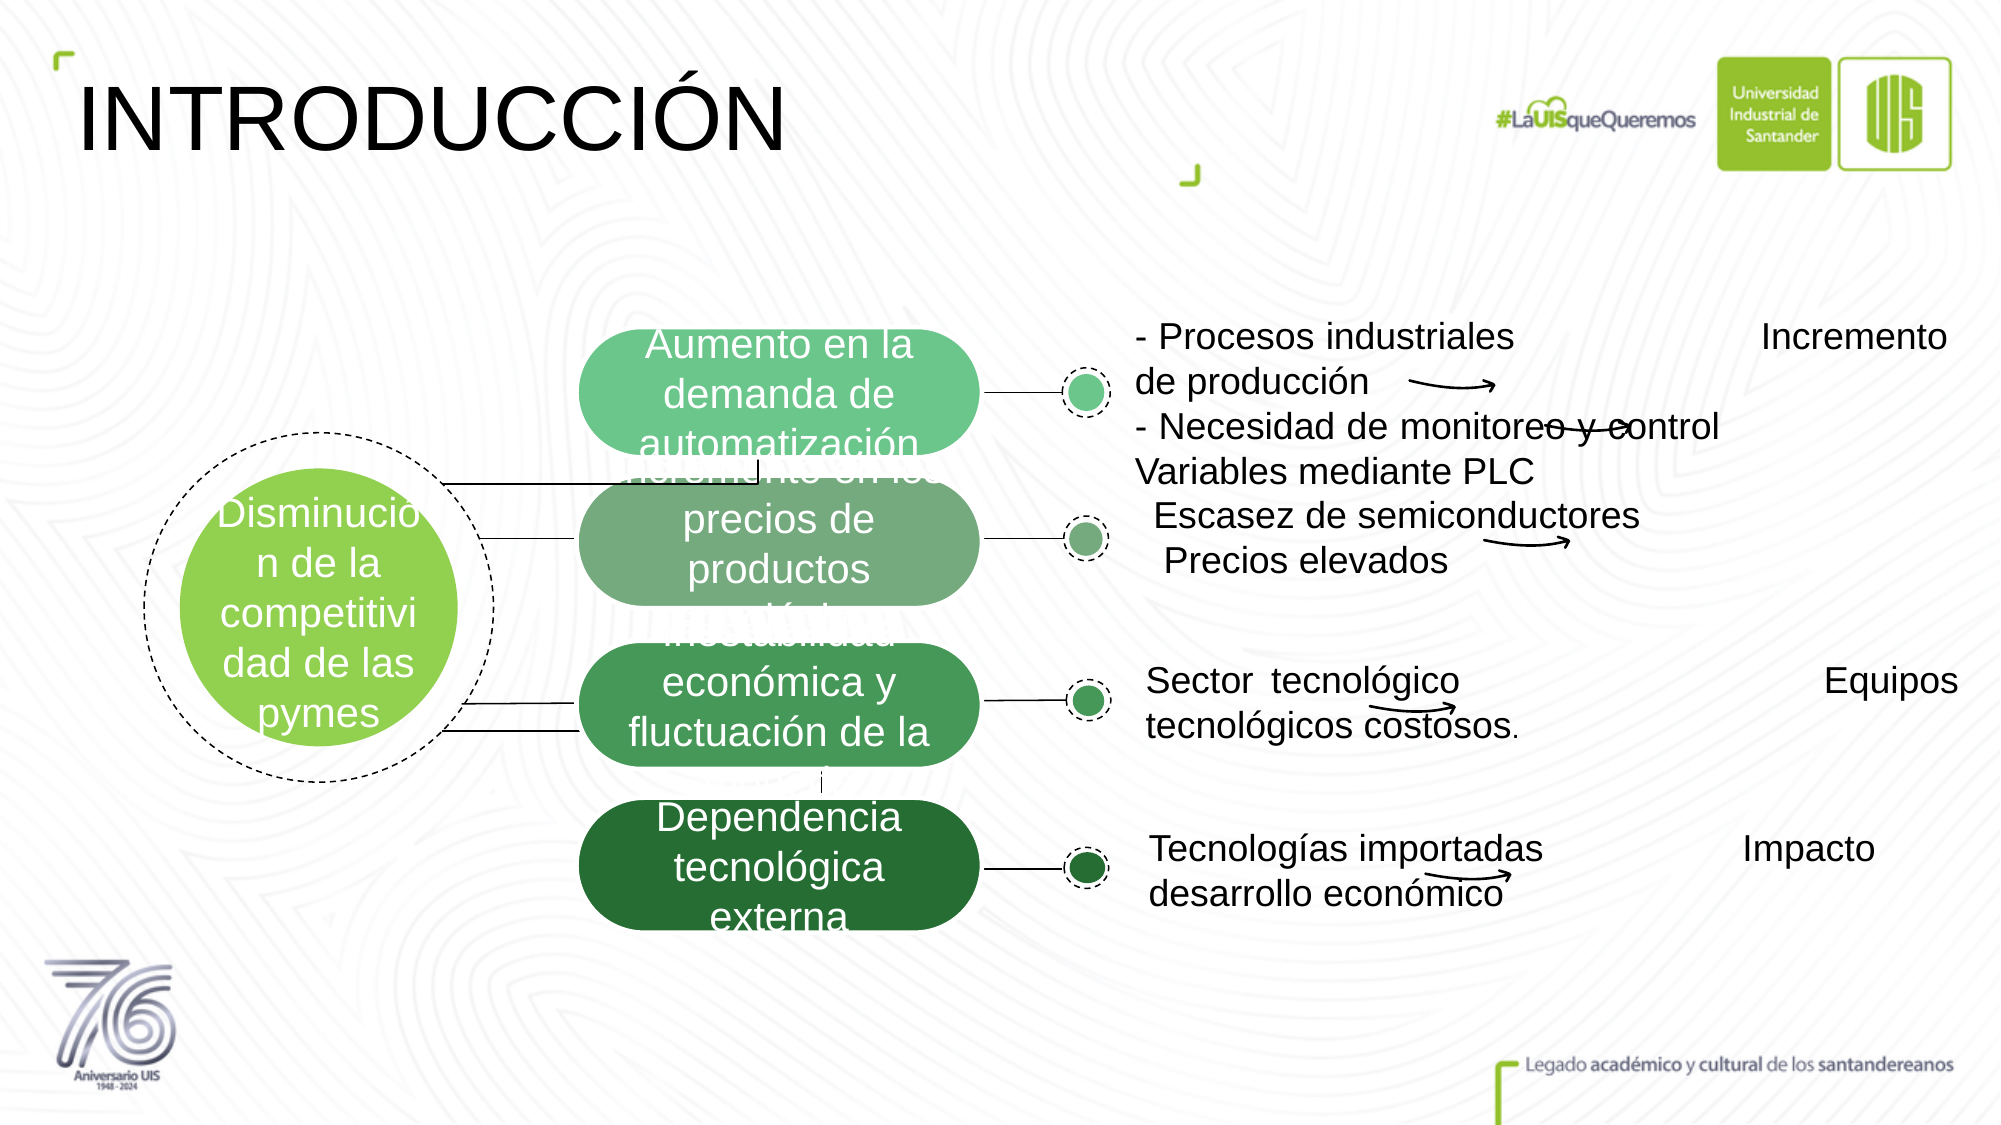

# INTRODUCCIÓN
Aumento en la demanda de automatización
- Procesos industriales                      Incremento de producción
- Necesidad de monitoreo y control                     Variables mediante PLC

Disminución de la competitividad de las pymes
Incremento en los precios de productos tecnológicos
Escasez de semiconductores                      Precios elevados

Inestabilidad económica y fluctuación de la moneda
Sector tecnológico                     Equipos tecnológicos costosos.

Dependencia tecnológica externa
Tecnologías importadas                   Impacto desarrollo económico